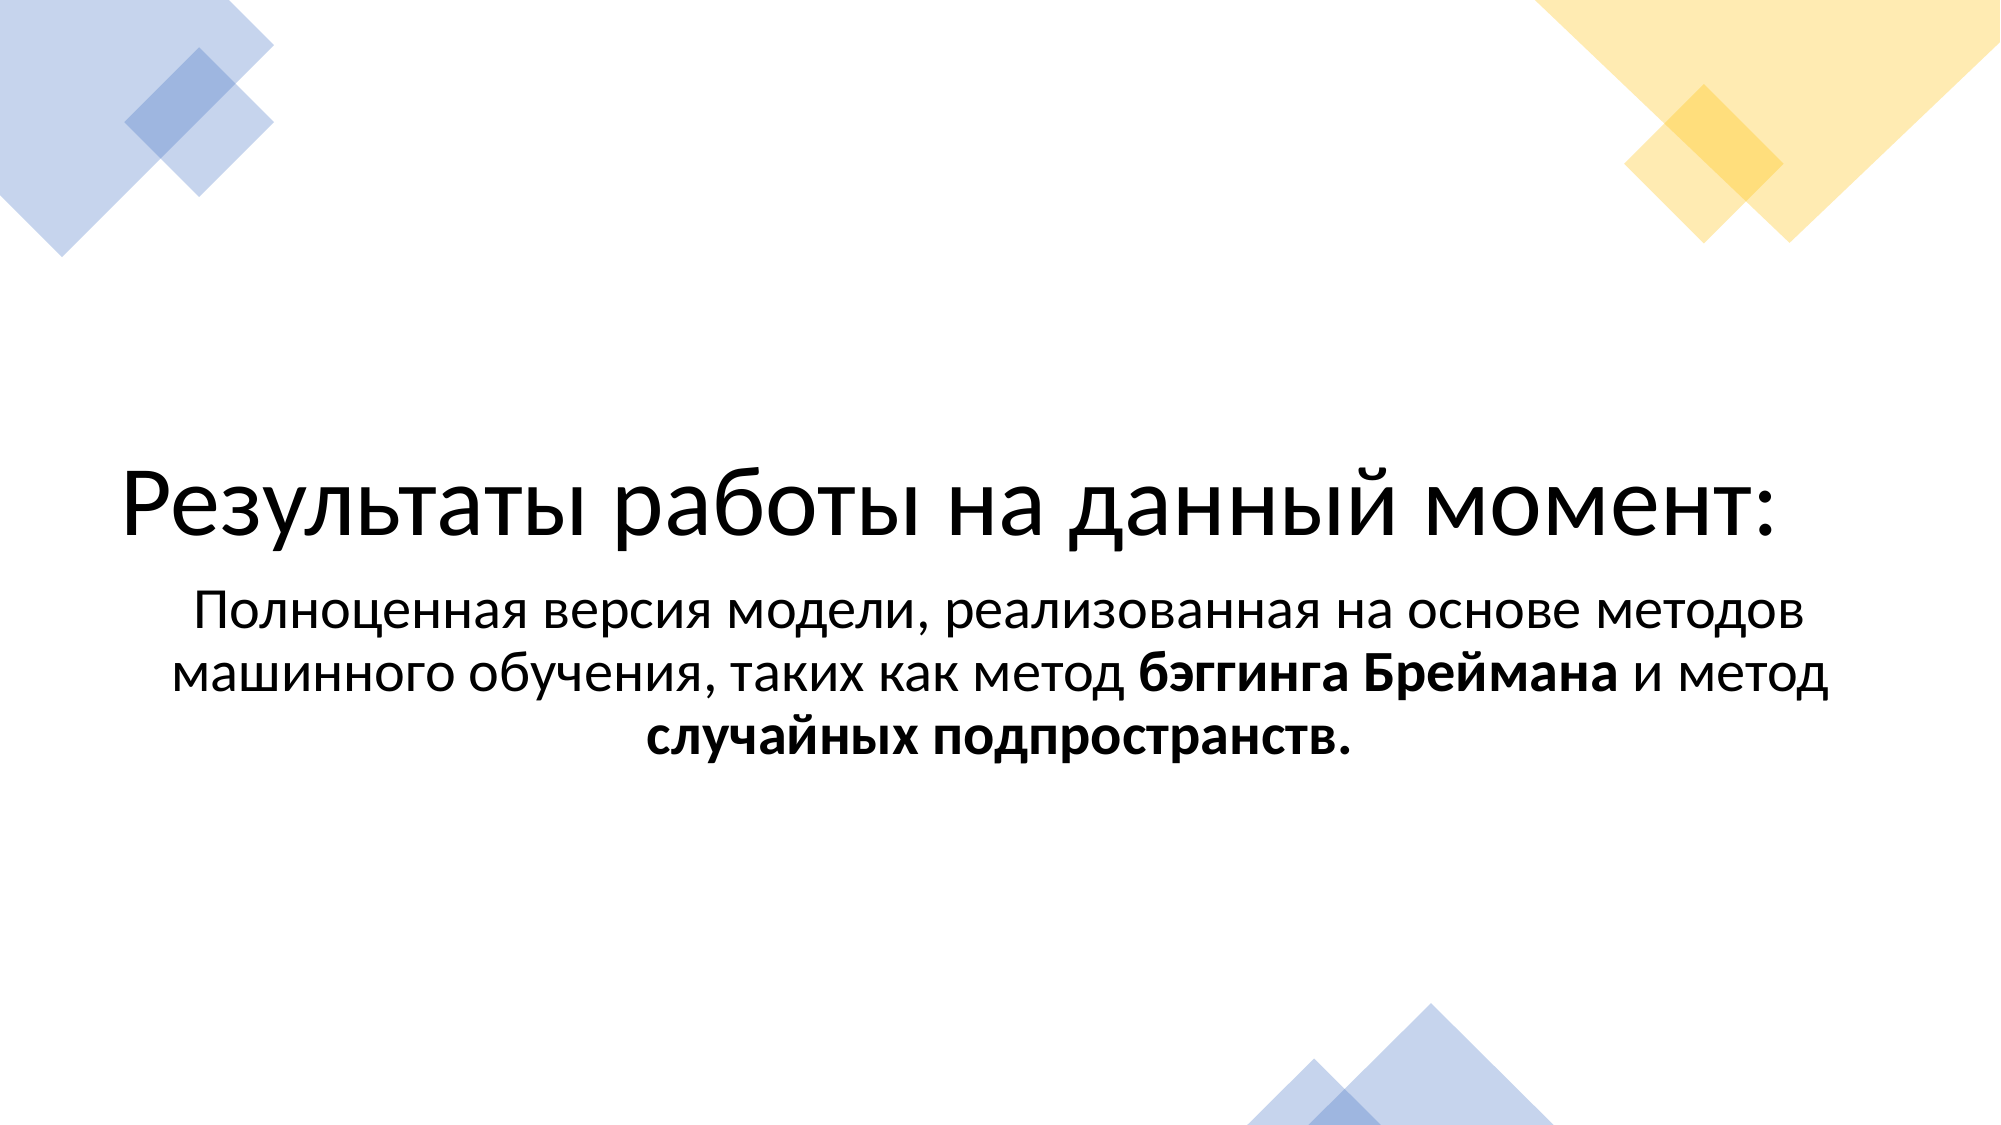

Результаты работы на данный момент:
Полноценная версия модели, реализованная на основе методов машинного обучения, таких как метод бэггинга Бреймана и метод случайных подпространств.